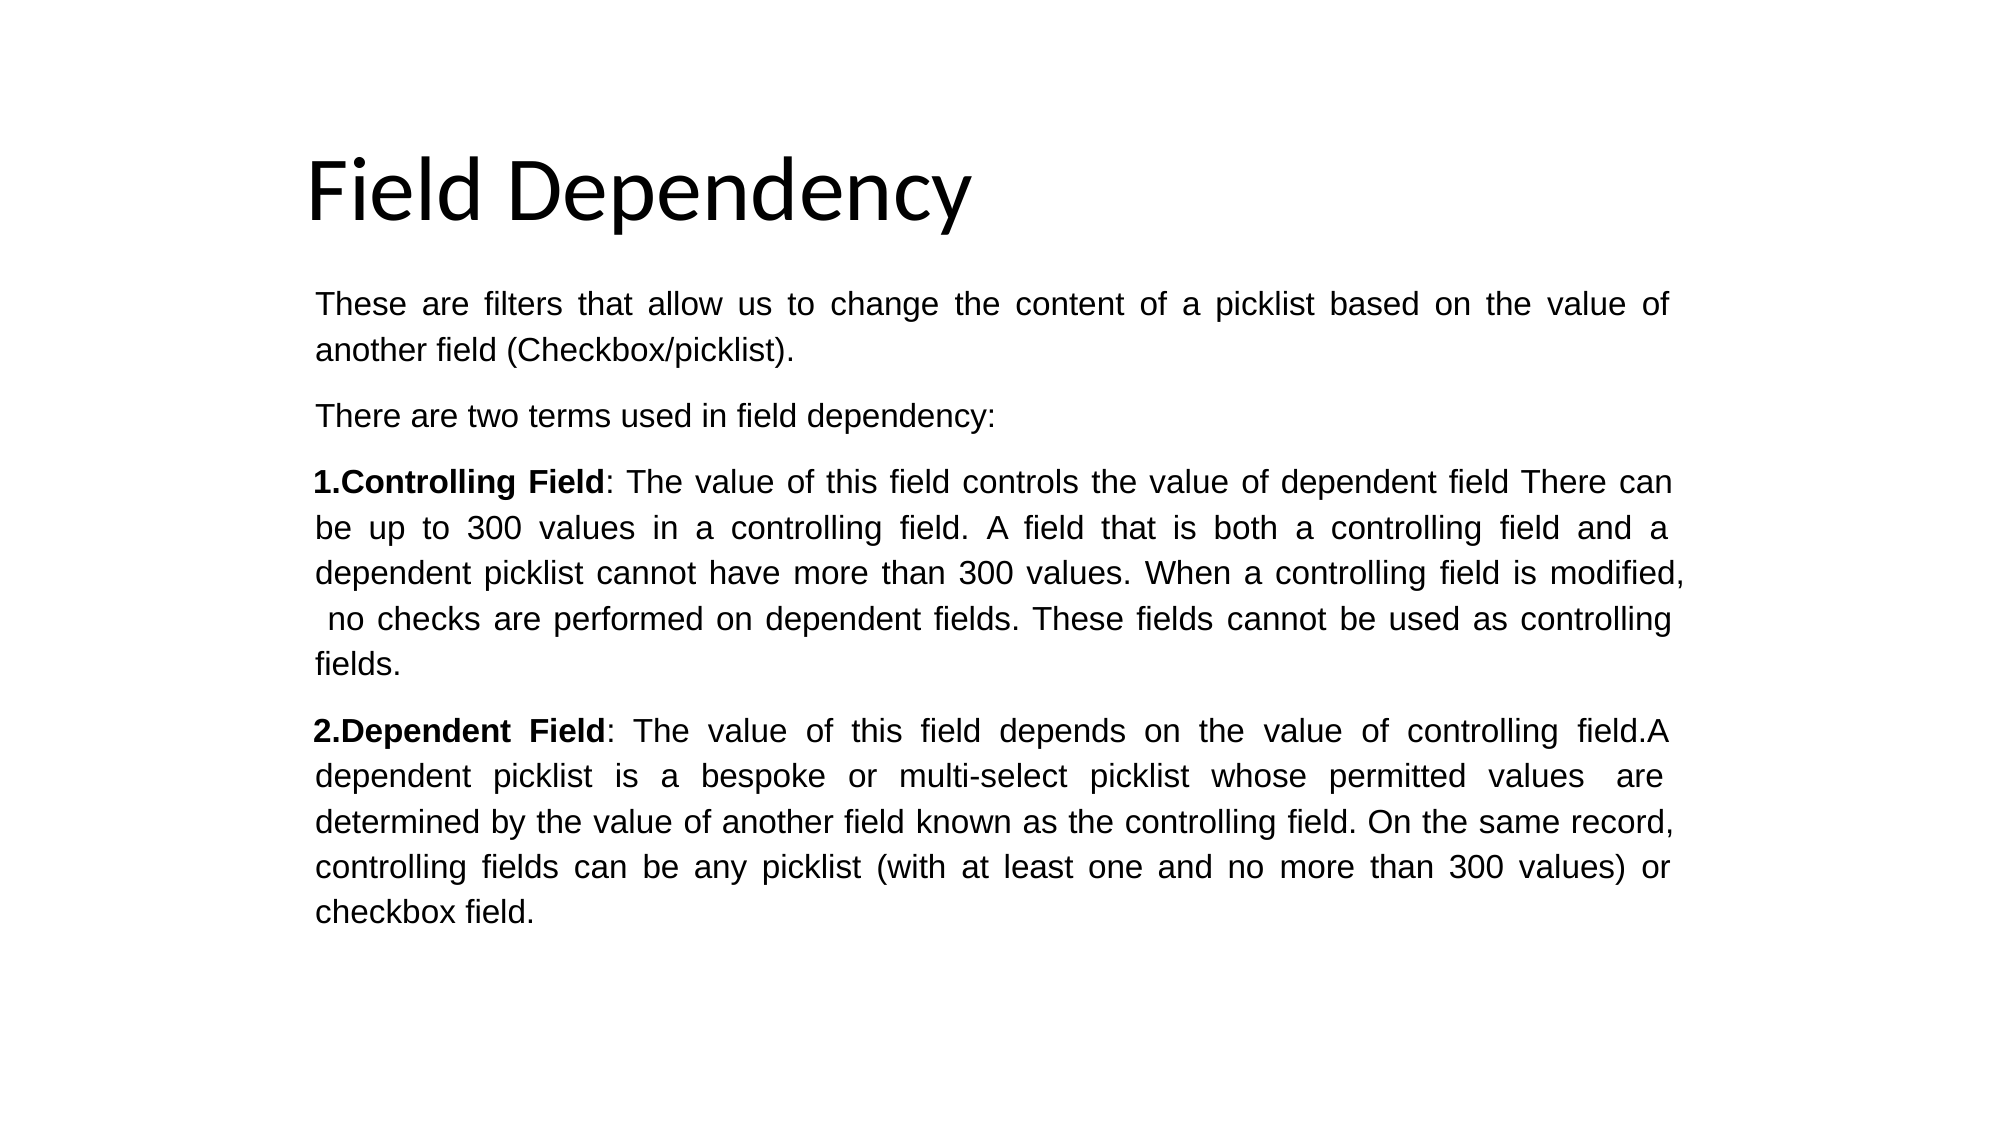

# Field Dependency
These are filters that allow us to change the content of a picklist based on the value of  another field (Checkbox/picklist).
There are two terms used in field dependency:
Controlling Field: The value of this field controls the value of dependent field There can  be up to 300 values in a controlling field. A field that is both a controlling field and a  dependent picklist cannot have more than 300 values. When a controlling field is modified,  no checks are performed on dependent fields. These fields cannot be used as controlling  fields.
Dependent Field: The value of this field depends on the value of controlling field.A  dependent picklist is a bespoke or multi-select picklist whose permitted values are  determined by the value of another field known as the controlling field. On the same record,  controlling fields can be any picklist (with at least one and no more than 300 values) or  checkbox field.rvin® All Rights Reserved